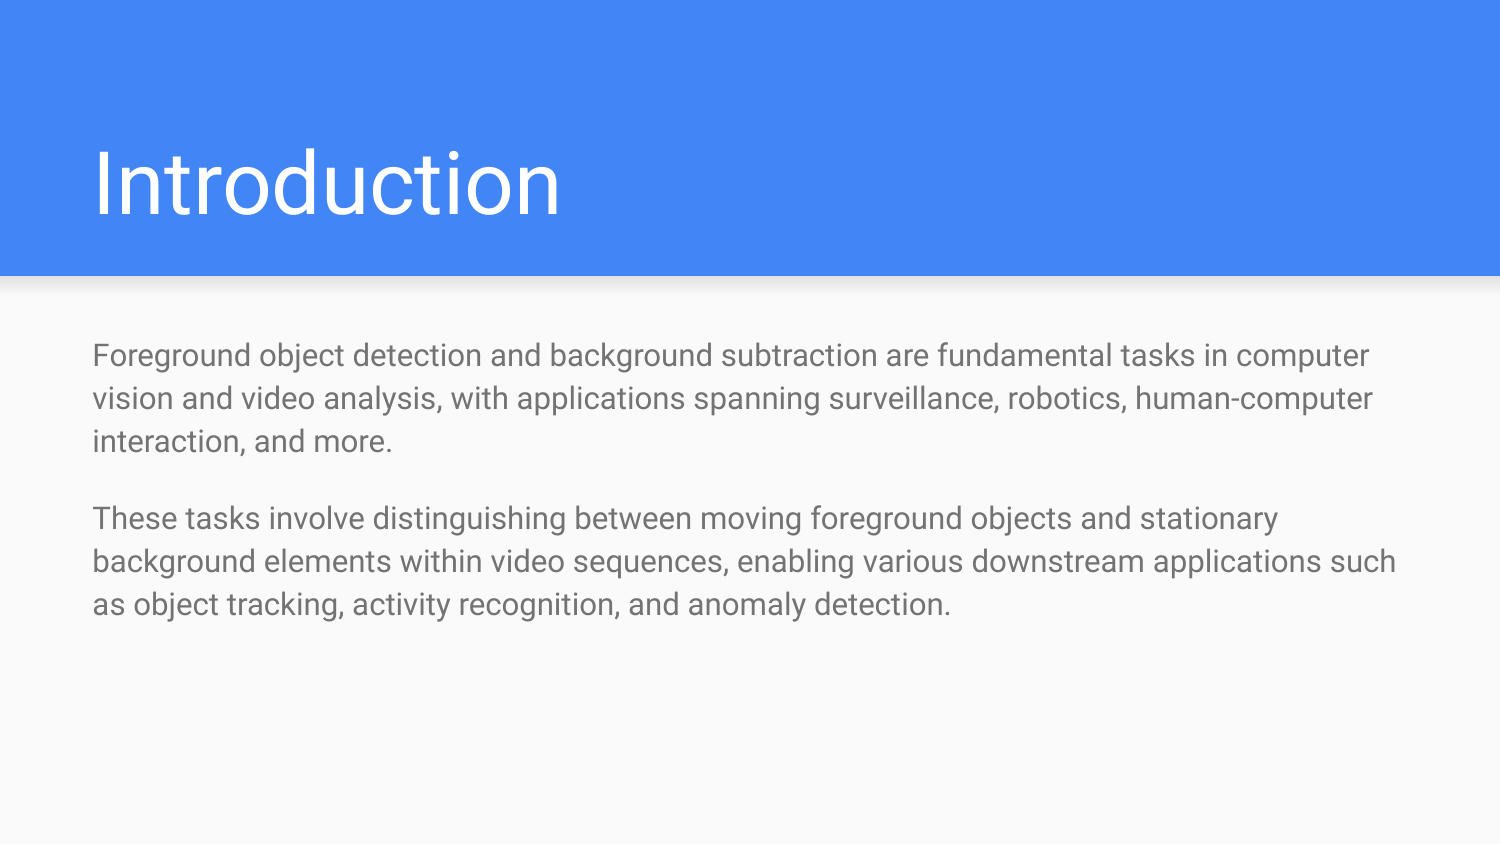

# Introduction
Foreground object detection and background subtraction are fundamental tasks in computer vision and video analysis, with applications spanning surveillance, robotics, human-computer interaction, and more.
These tasks involve distinguishing between moving foreground objects and stationary background elements within video sequences, enabling various downstream applications such as object tracking, activity recognition, and anomaly detection.